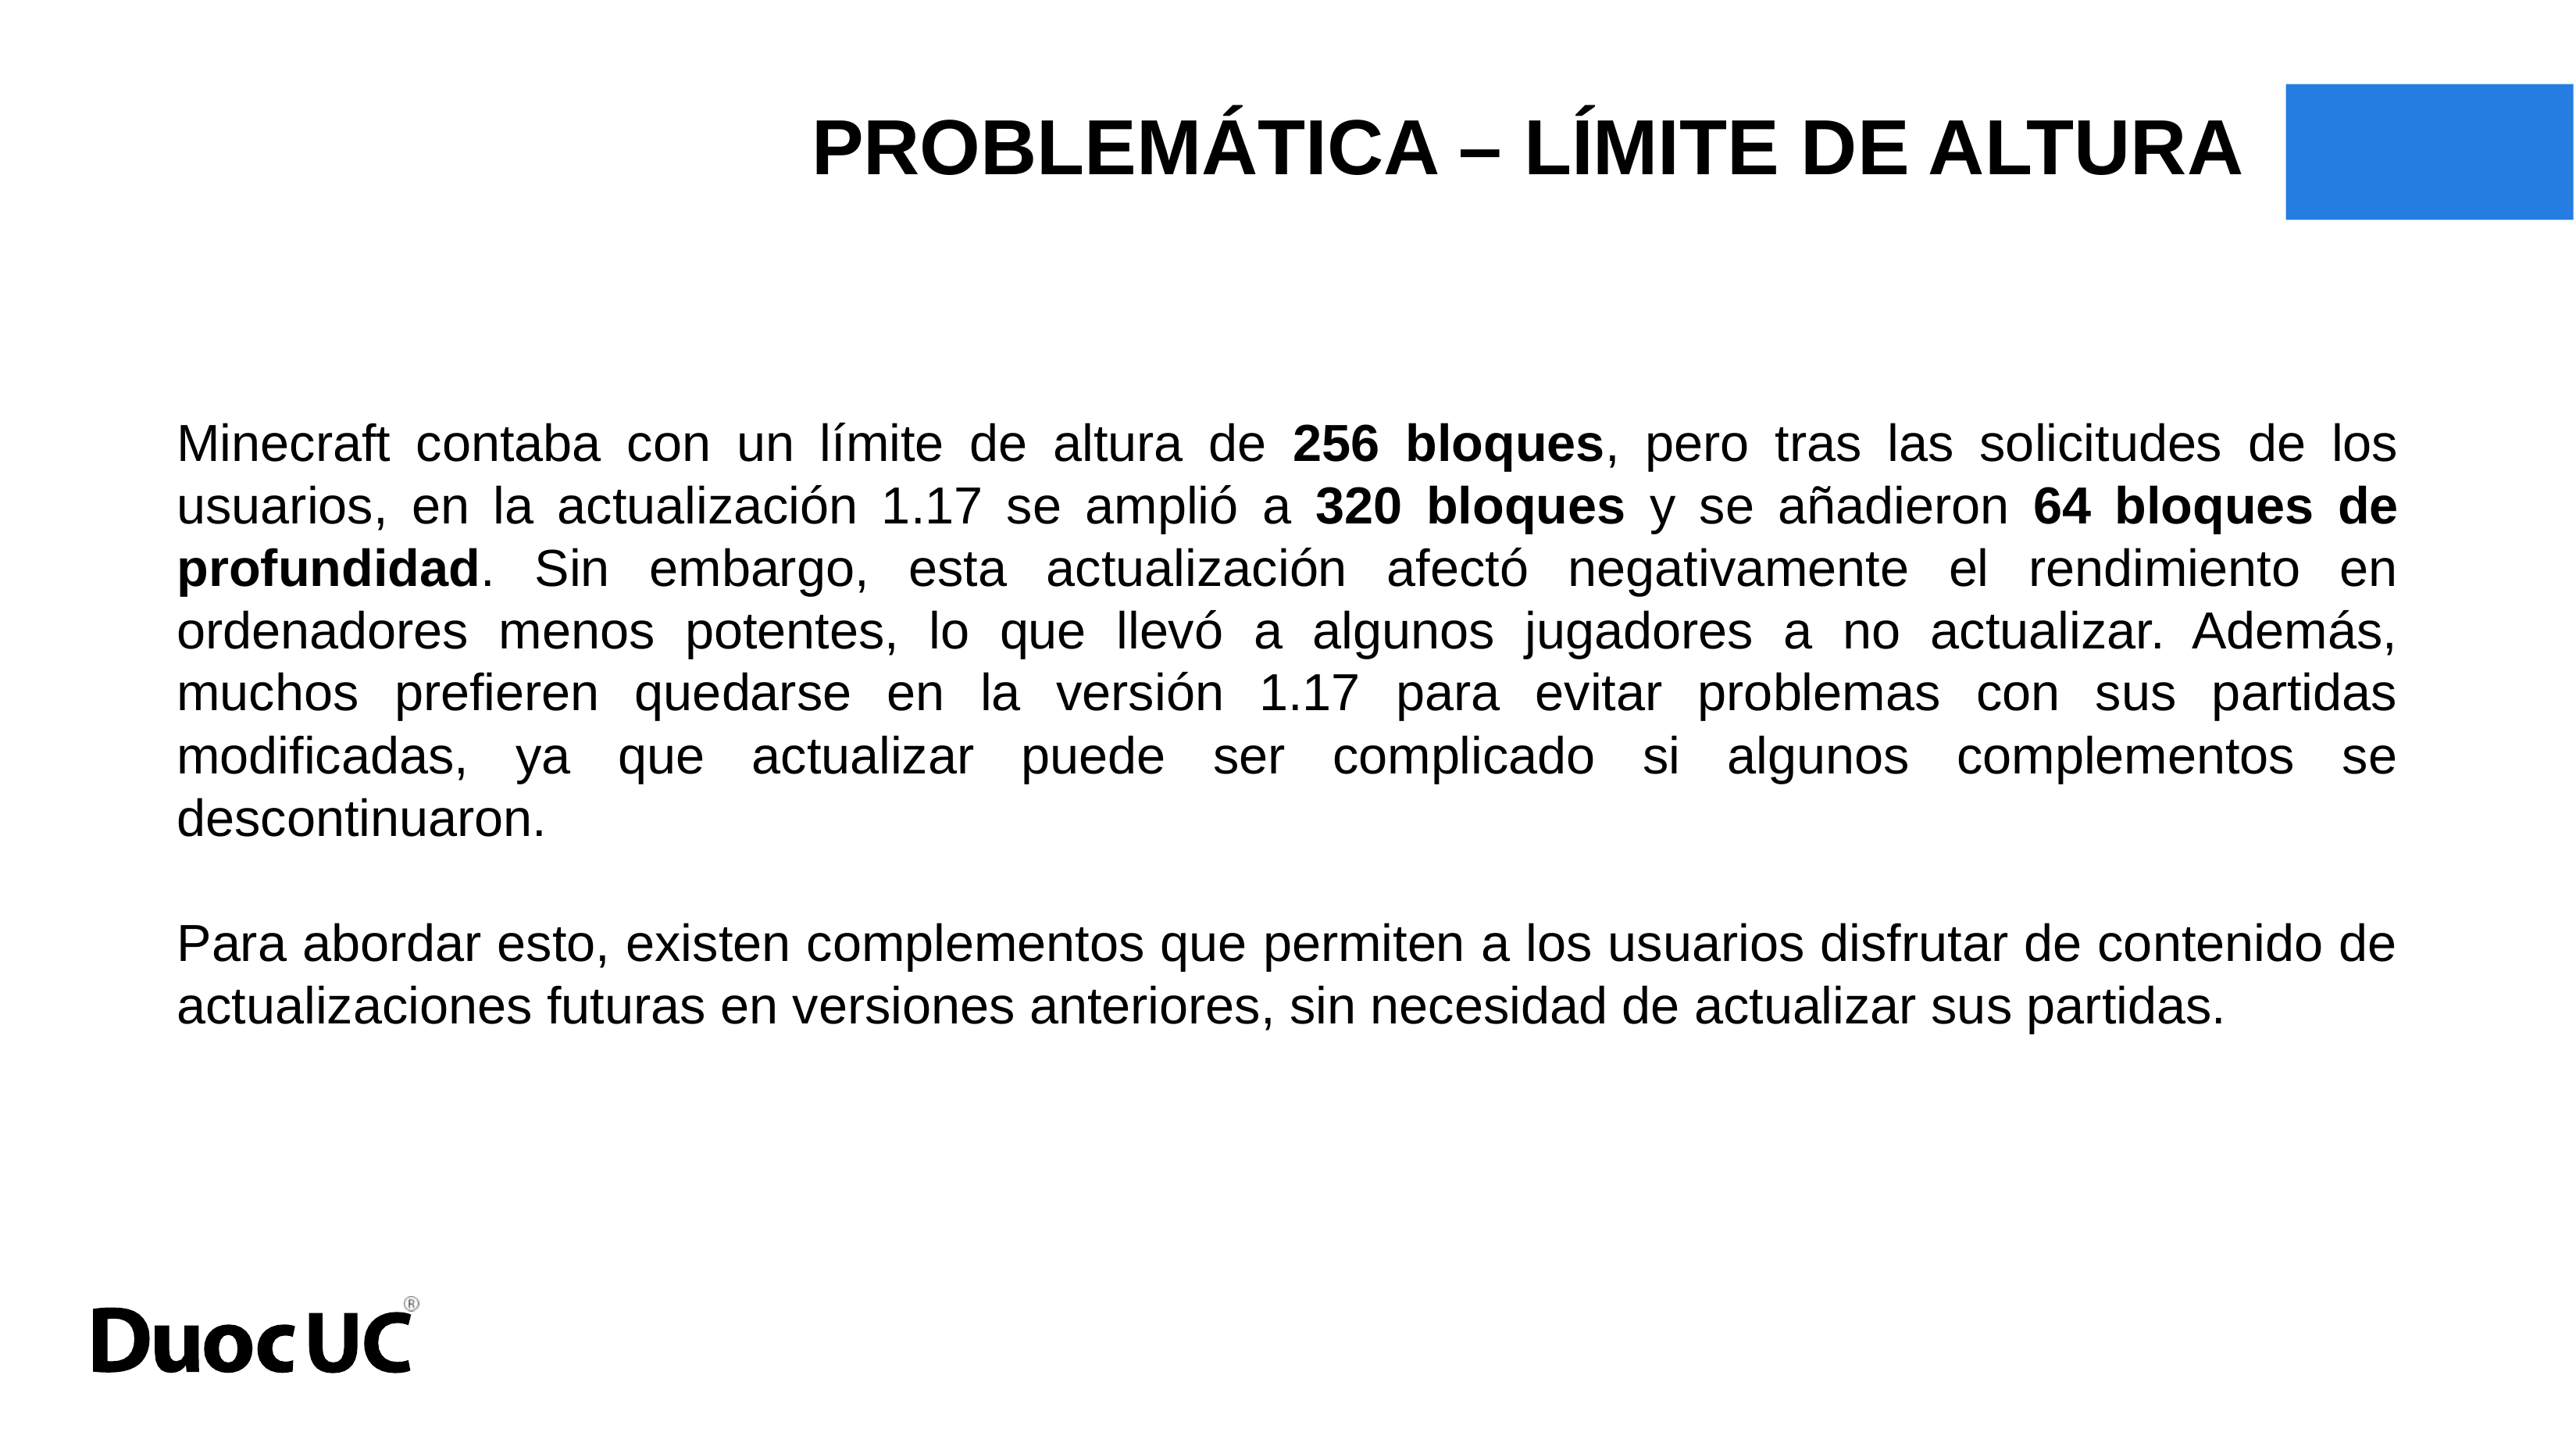

PROBLEMÁTICA – LÍMITE DE ALTURA
Minecraft contaba con un límite de altura de 256 bloques, pero tras las solicitudes de los usuarios, en la actualización 1.17 se amplió a 320 bloques y se añadieron 64 bloques de profundidad. Sin embargo, esta actualización afectó negativamente el rendimiento en ordenadores menos potentes, lo que llevó a algunos jugadores a no actualizar. Además, muchos prefieren quedarse en la versión 1.17 para evitar problemas con sus partidas modificadas, ya que actualizar puede ser complicado si algunos complementos se descontinuaron.

Para abordar esto, existen complementos que permiten a los usuarios disfrutar de contenido de actualizaciones futuras en versiones anteriores, sin necesidad de actualizar sus partidas.